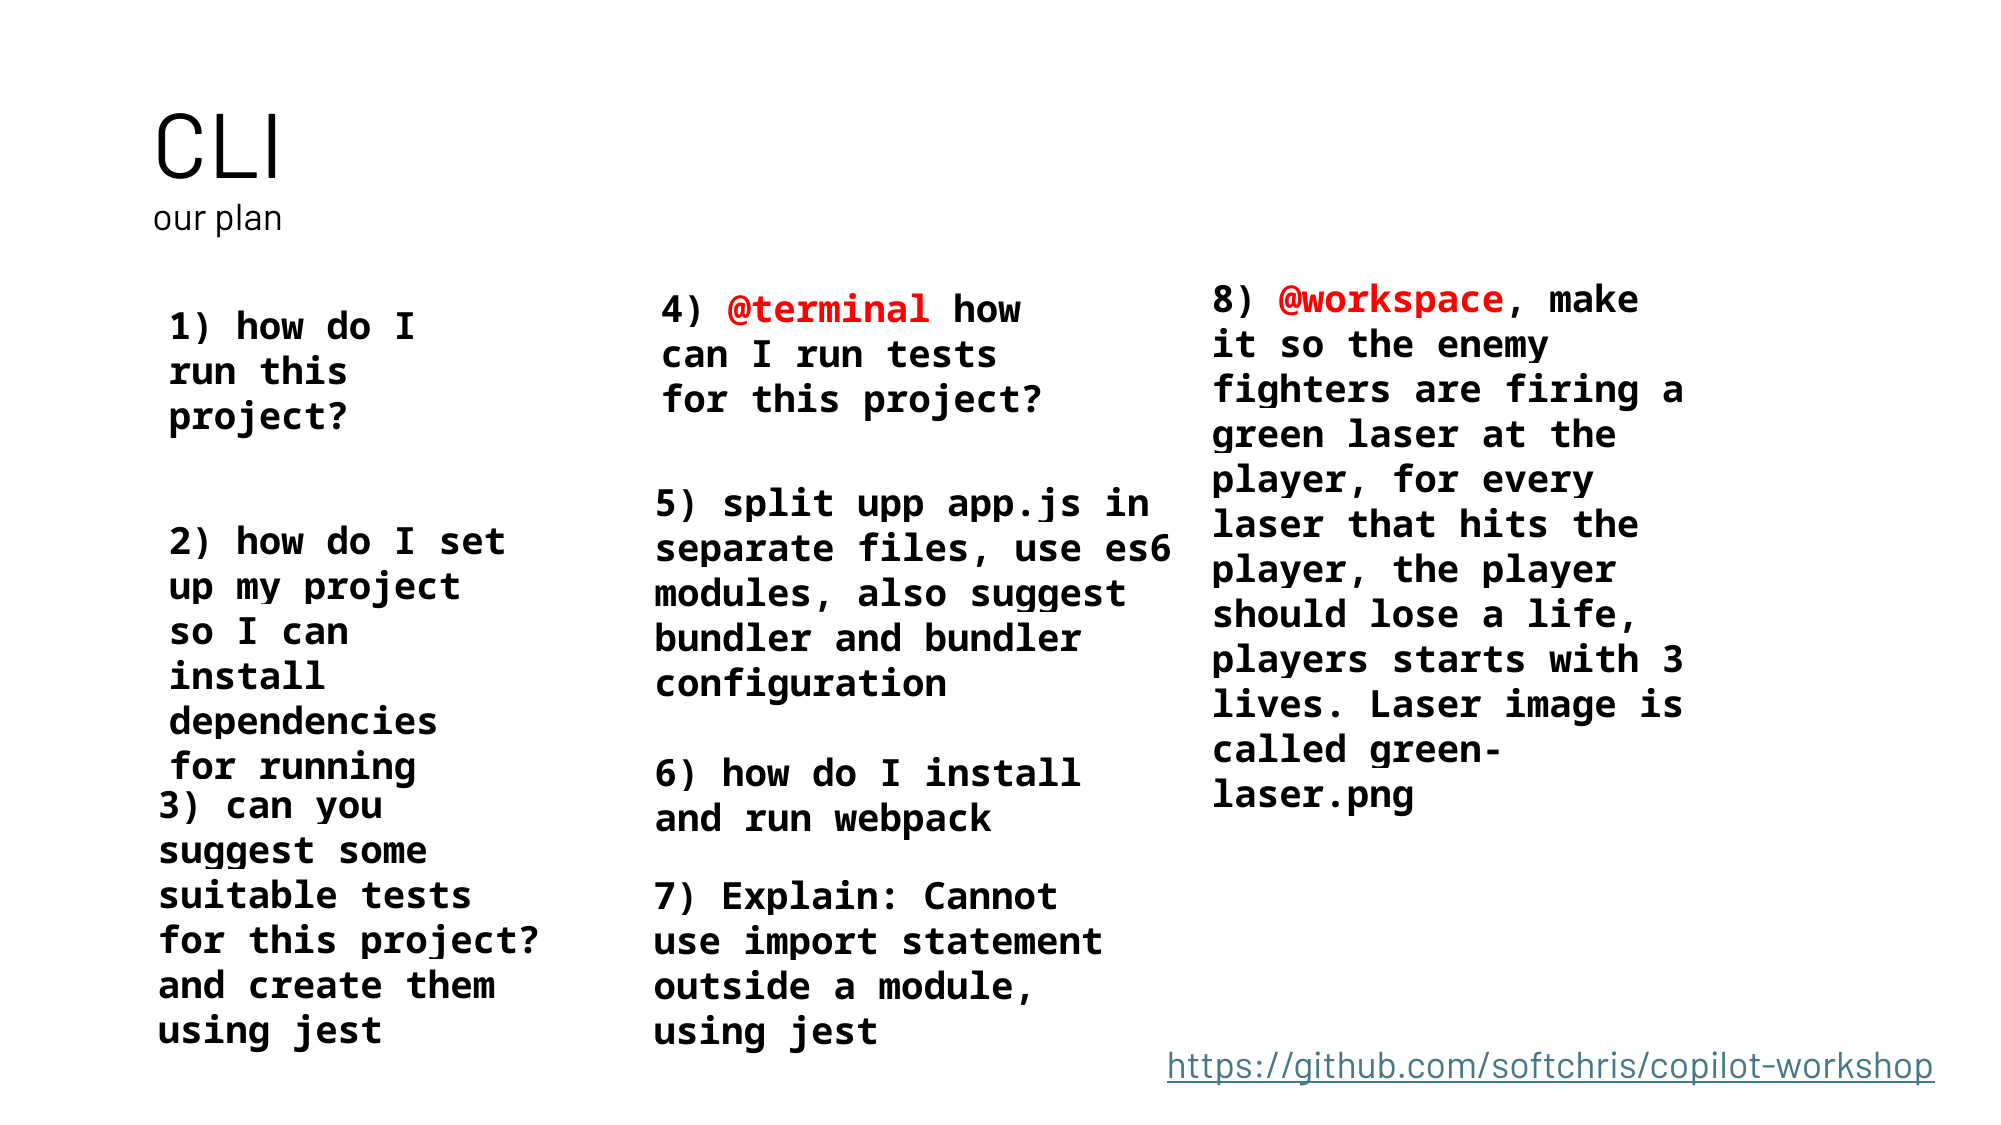

# CLI our plan
8) @workspace, make it so the enemy fighters are firing a green laser at the player, for every laser that hits the player, the player should lose a life, players starts with 3 lives. Laser image is called green-laser.png
4) @terminal how can I run tests for this project?
1) how do I run this project?
5) split upp app.js in separate files, use es6 modules, also suggest bundler and bundler configuration
2) how do I set up my project so I can install dependencies for running tests?
6) how do I install and run webpack
3) can you suggest some suitable tests for this project? and create them using jest
7) Explain: Cannot use import statement outside a module, using jest
https://github.com/softchris/copilot-workshop